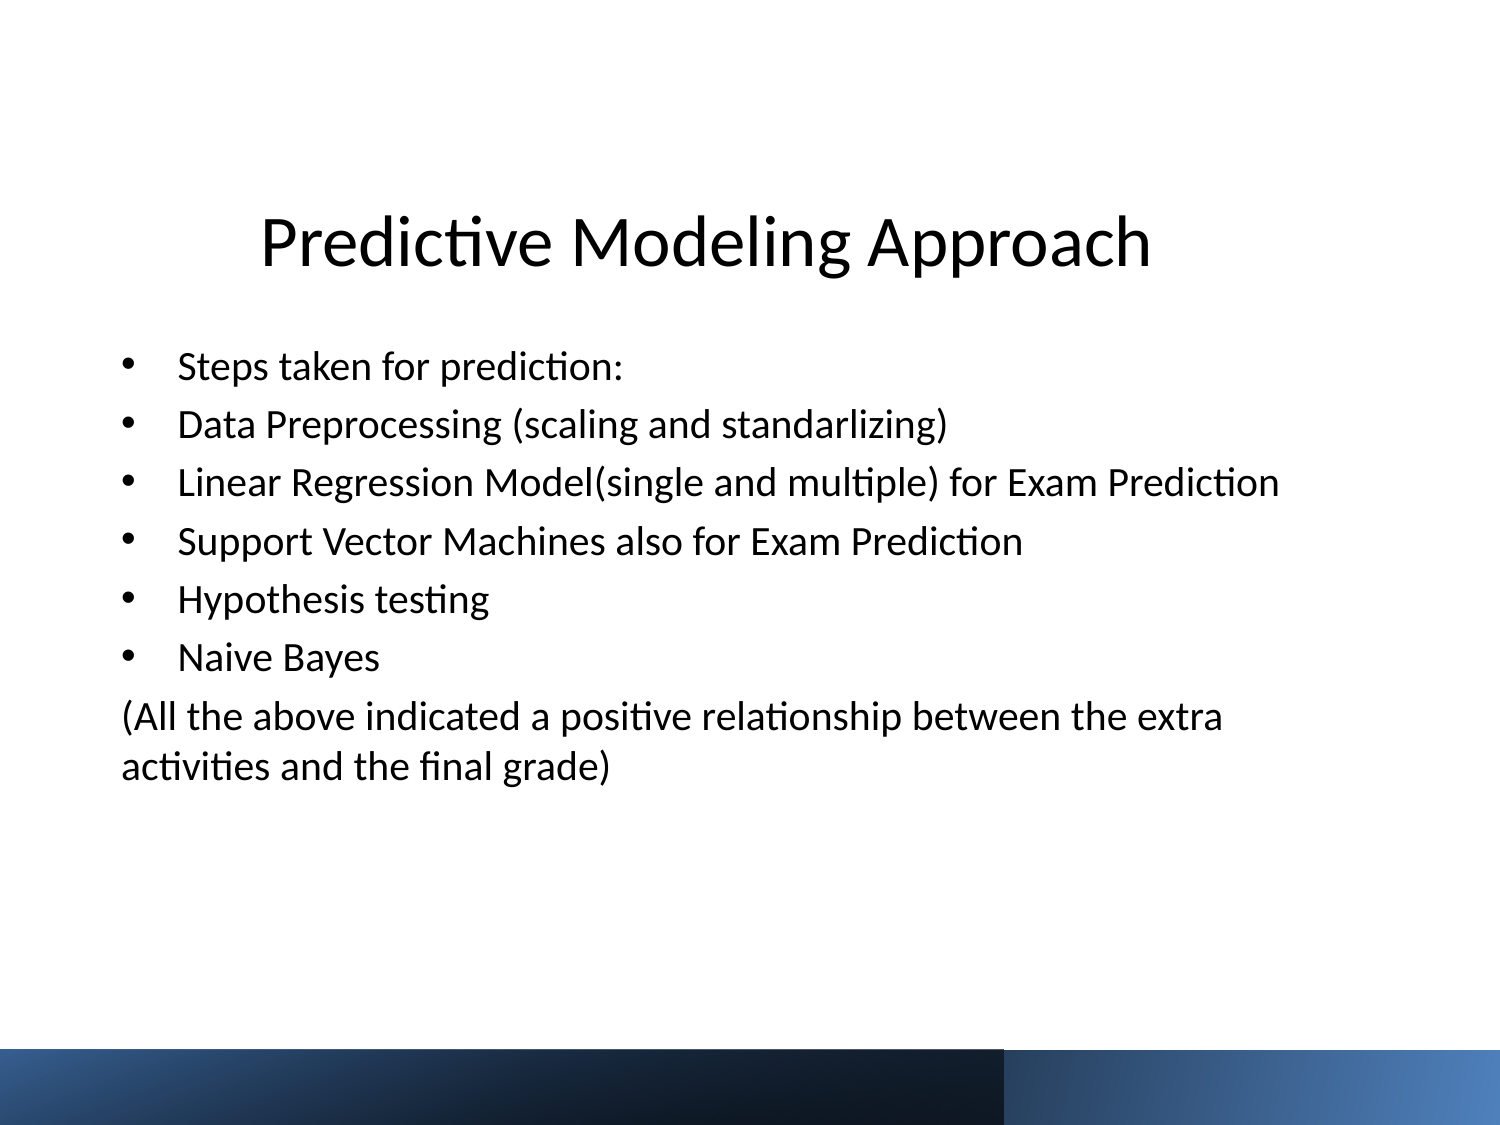

# Predictive Modeling Approach
Steps taken for prediction:
Data Preprocessing (scaling and standarlizing)
Linear Regression Model(single and multiple) for Exam Prediction
Support Vector Machines also for Exam Prediction
Hypothesis testing
Naive Bayes
(All the above indicated a positive relationship between the extra activities and the final grade)